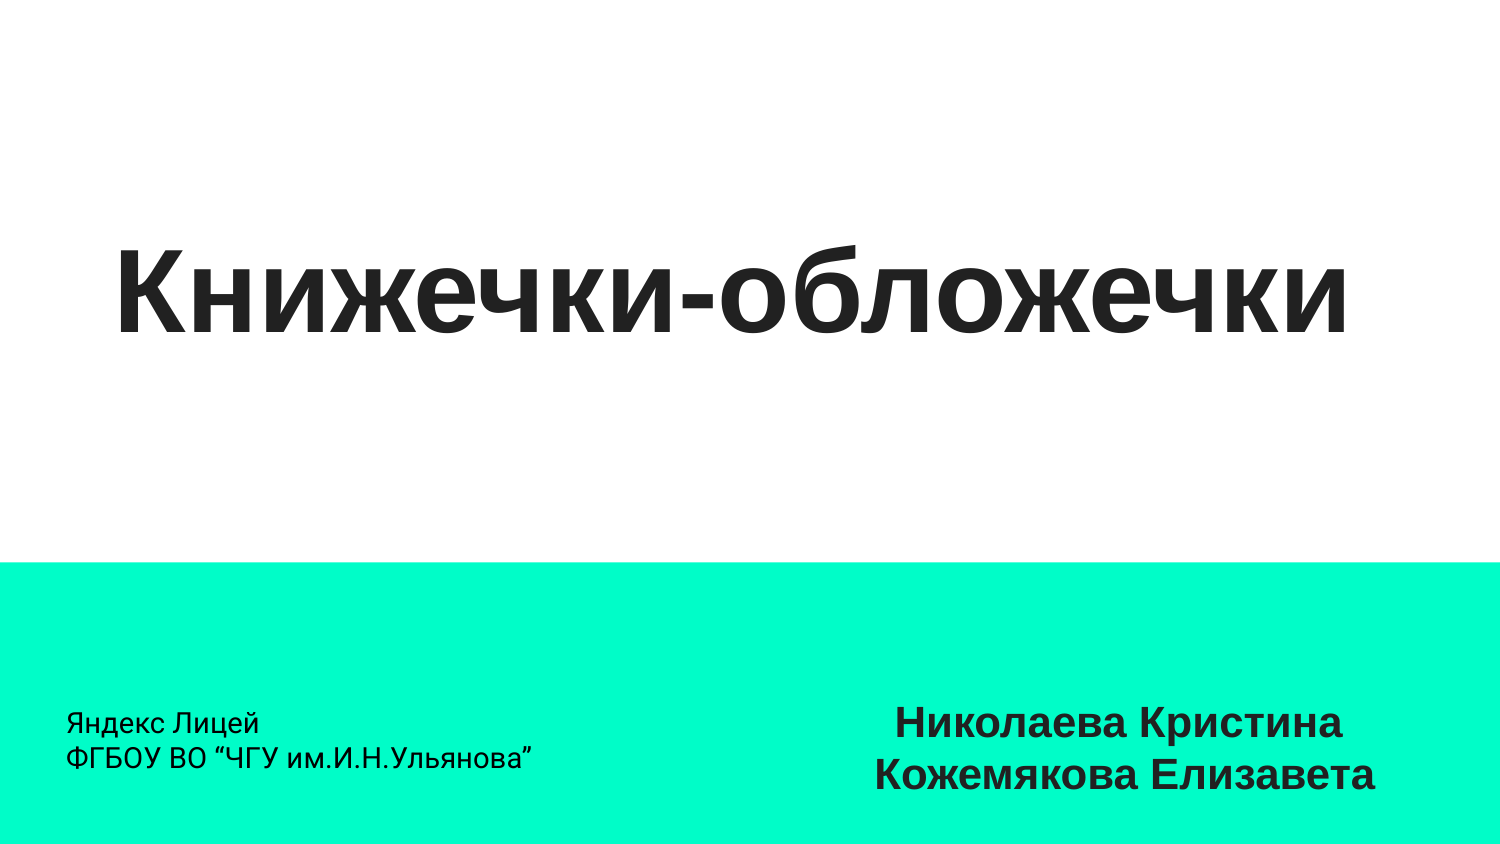

# Книжечки-обложечки
Николаева Кристина
Кожемякова Елизавета
Яндекс Лицей
ФГБОУ ВО “ЧГУ им.И.Н.Ульянова”